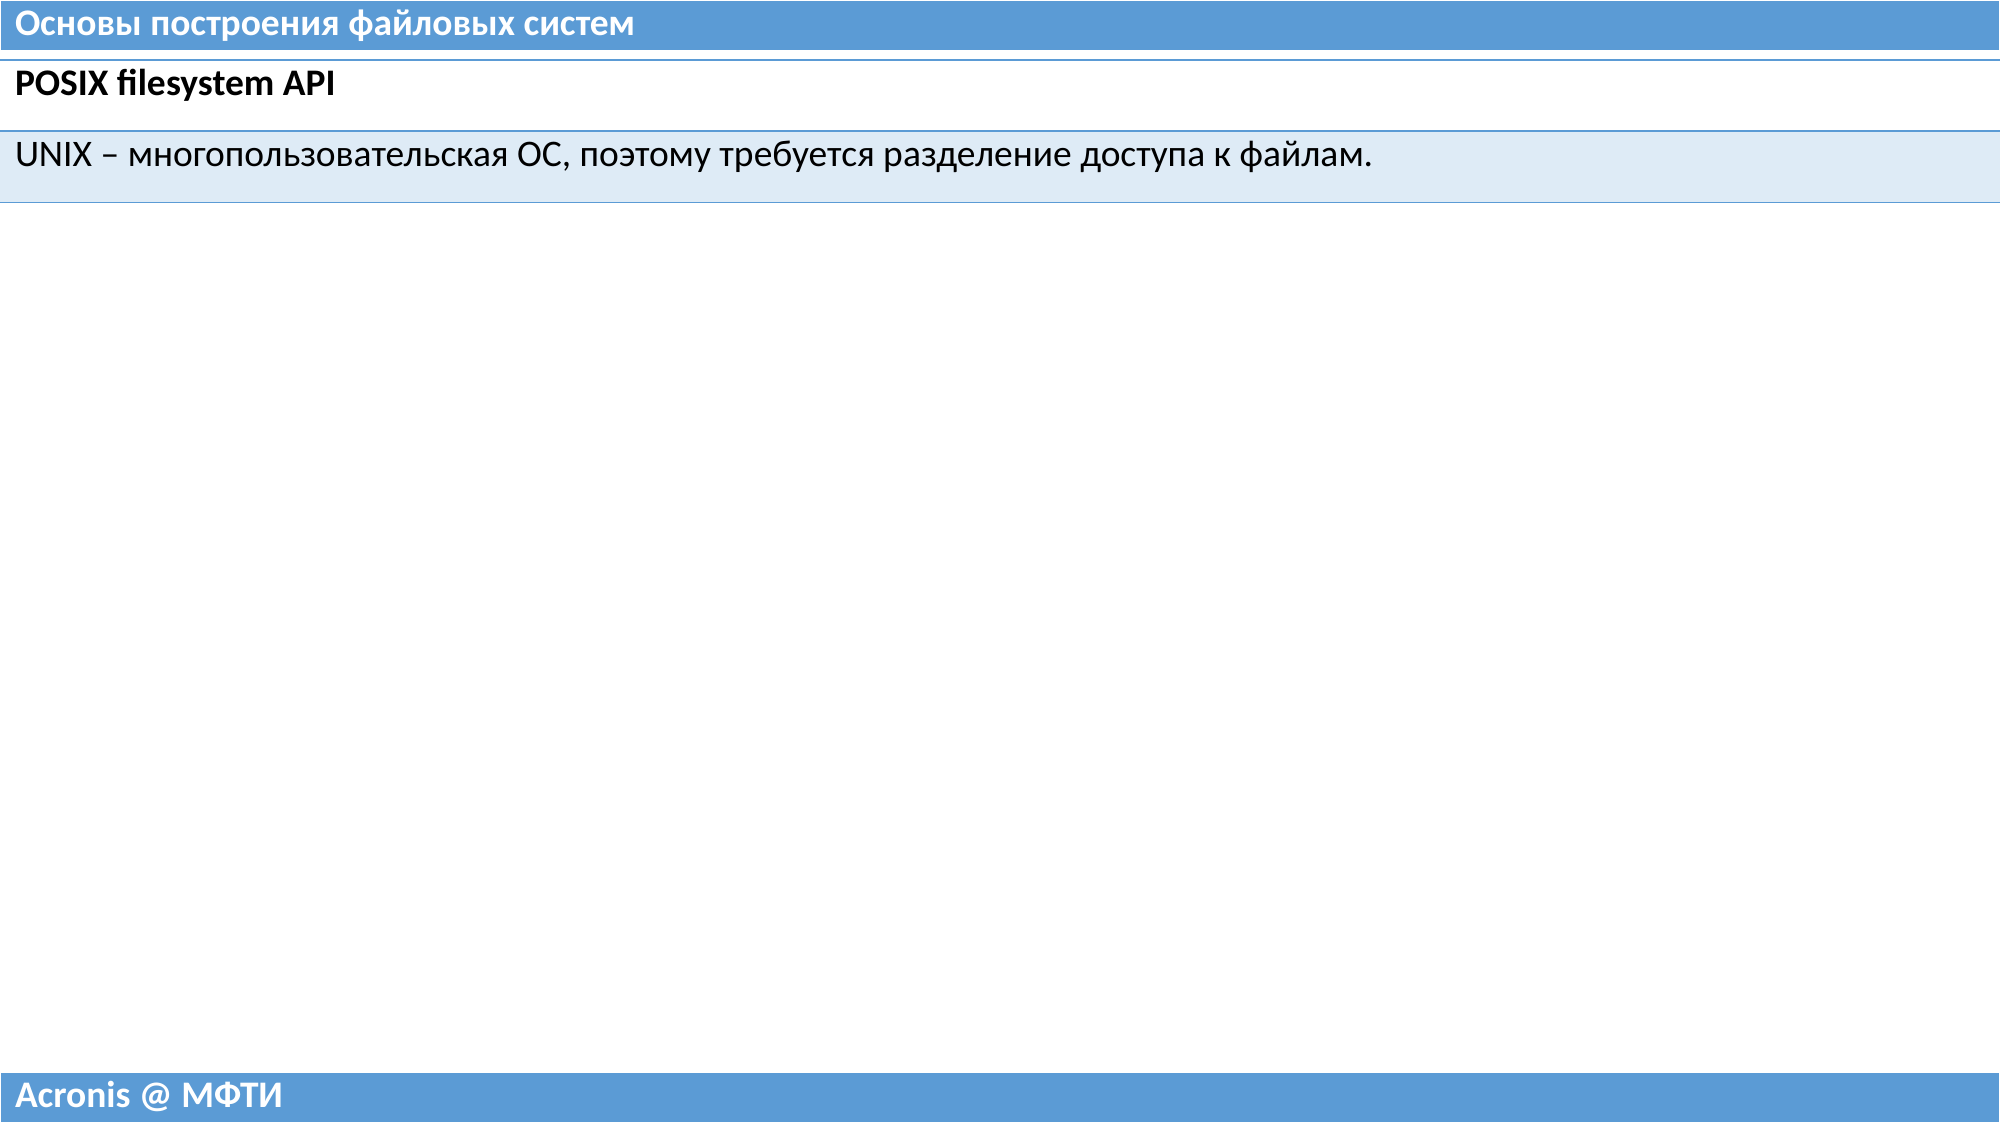

| Основы построения файловых систем |
| --- |
| POSIX filesystem API |
| --- |
| UNIX – многопользовательская ОС, поэтому требуется разделение доступа к файлам. |
| Acronis @ МФТИ |
| --- |